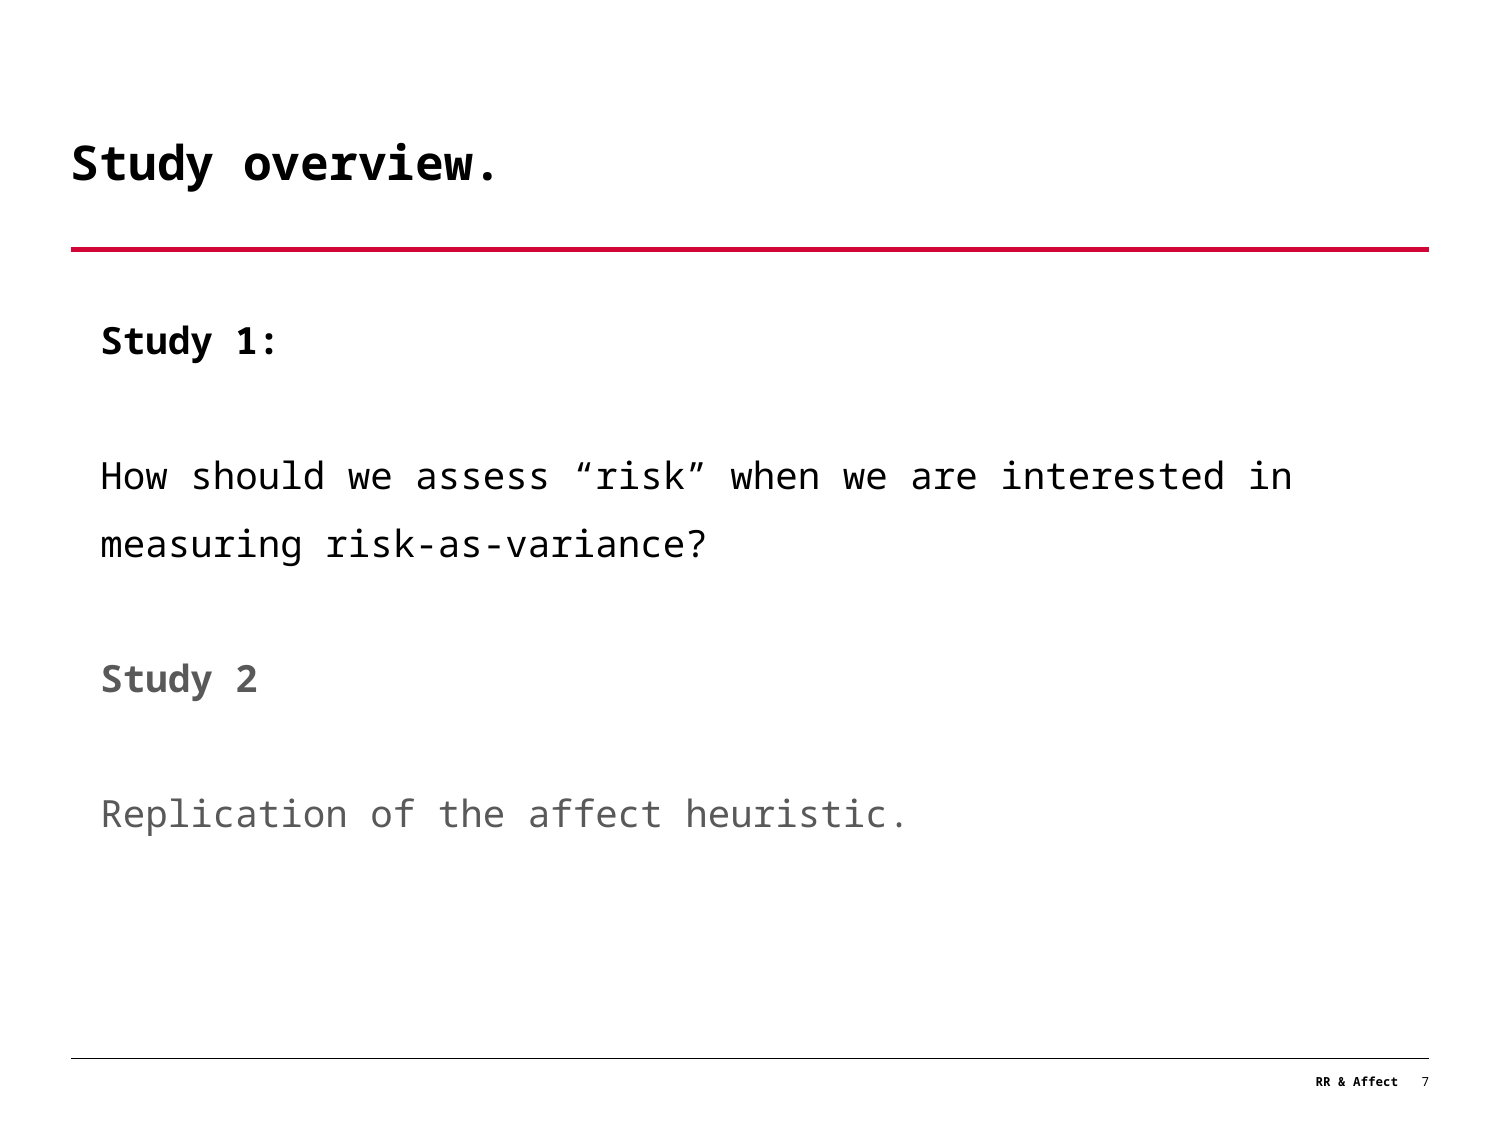

Objective

# Study overview.

Study 1:

How should we assess “risk” when we are interested in measuring risk-as-variance?

Study 2

Replication of the affect heuristic.

RR & Affect
7